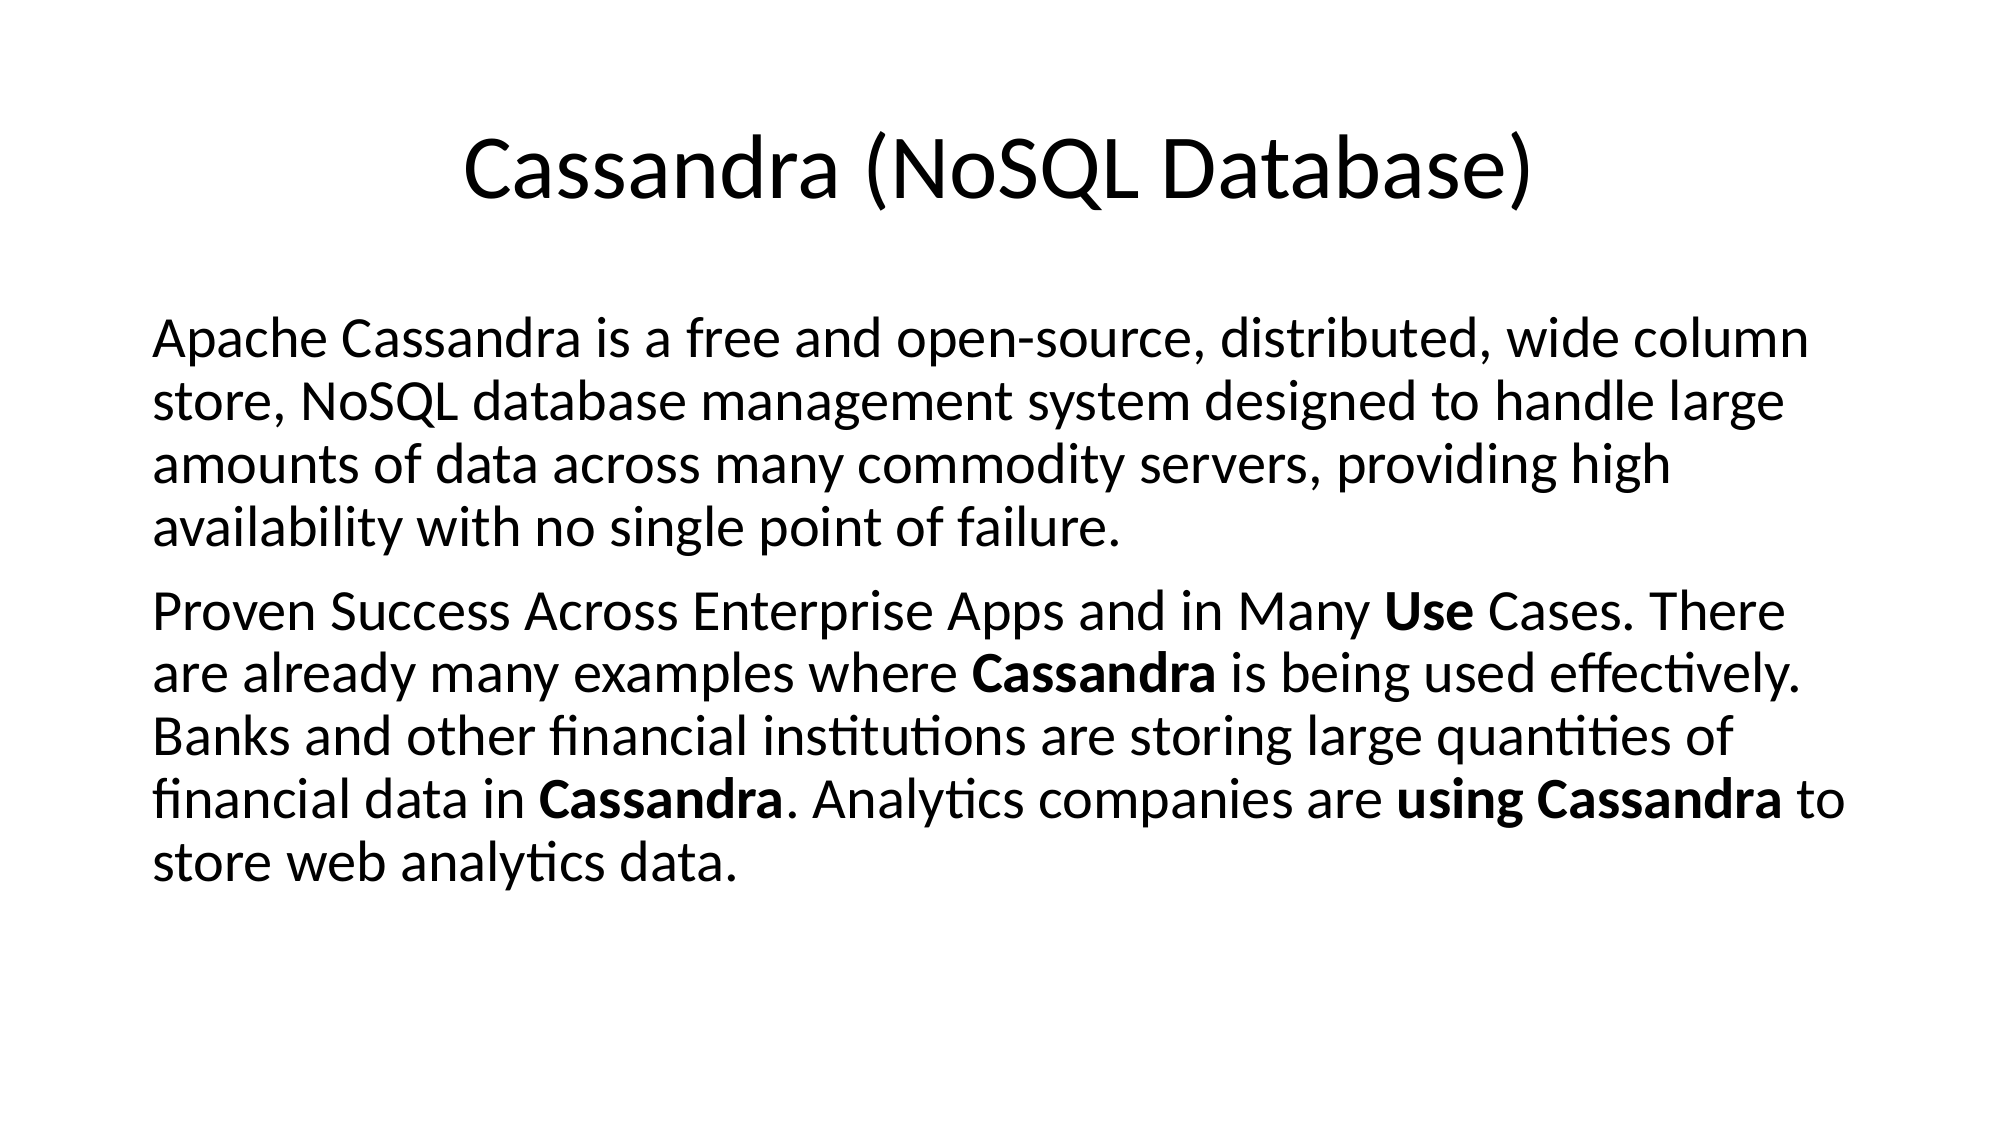

# Cassandra (NoSQL Database)
Apache Cassandra is a free and open-source, distributed, wide column store, NoSQL database management system designed to handle large amounts of data across many commodity servers, providing high availability with no single point of failure.
Proven Success Across Enterprise Apps and in Many Use Cases. There are already many examples where Cassandra is being used effectively. Banks and other financial institutions are storing large quantities of financial data in Cassandra. Analytics companies are using Cassandra to store web analytics data.